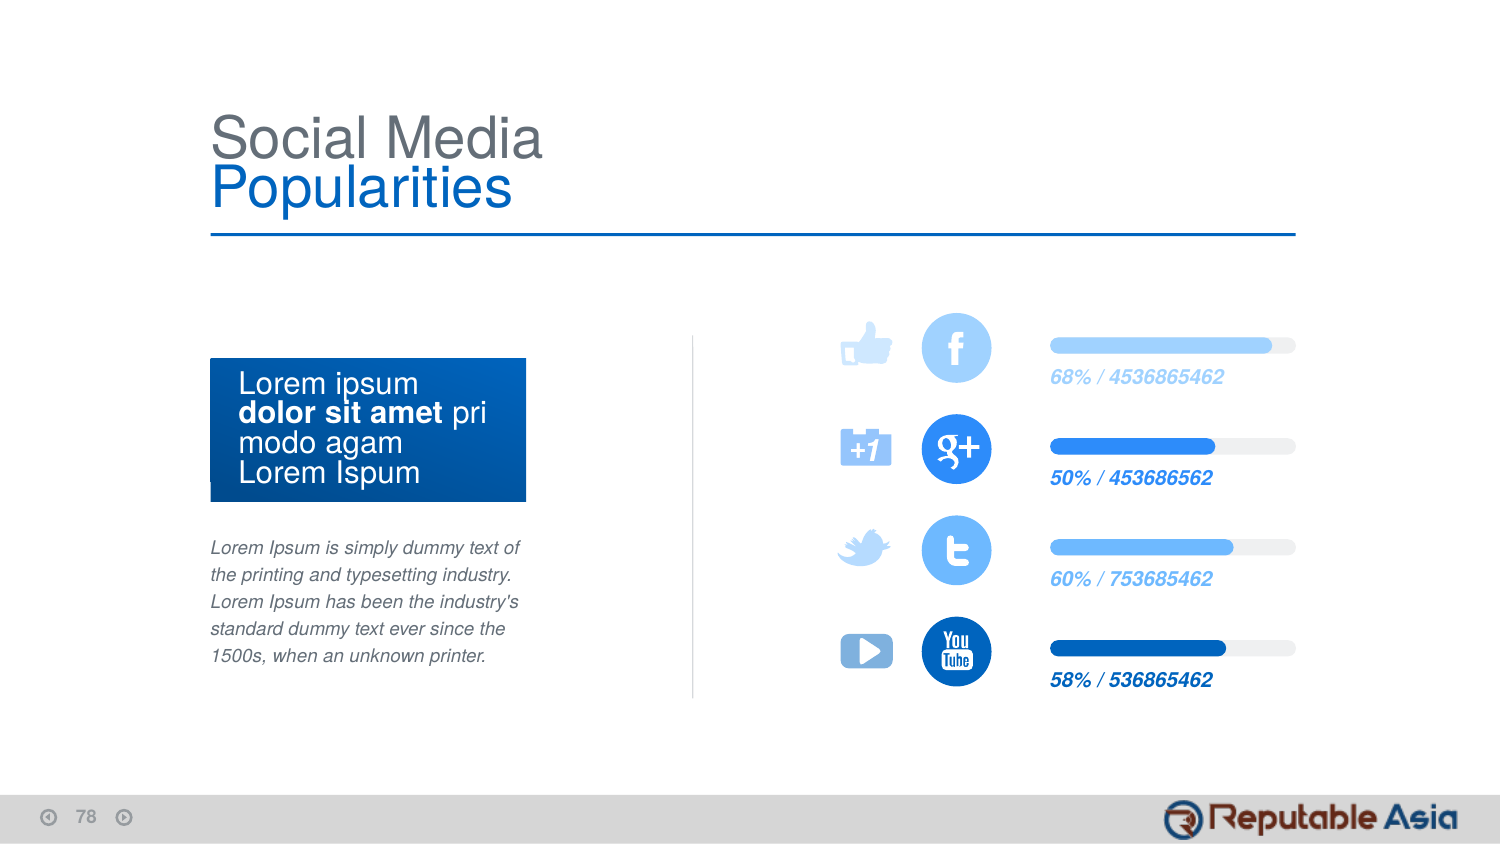

Social Media
Popularities

Lorem ipsum
dolor sit amet pri modo agam Lorem Ispum
68% / 4536865462

50% / 453686562

Lorem Ipsum is simply dummy text of the printing and typesetting industry. Lorem Ipsum has been the industry's standard dummy text ever since the 1500s, when an unknown printer.

60% / 753685462

58% / 536865462
78